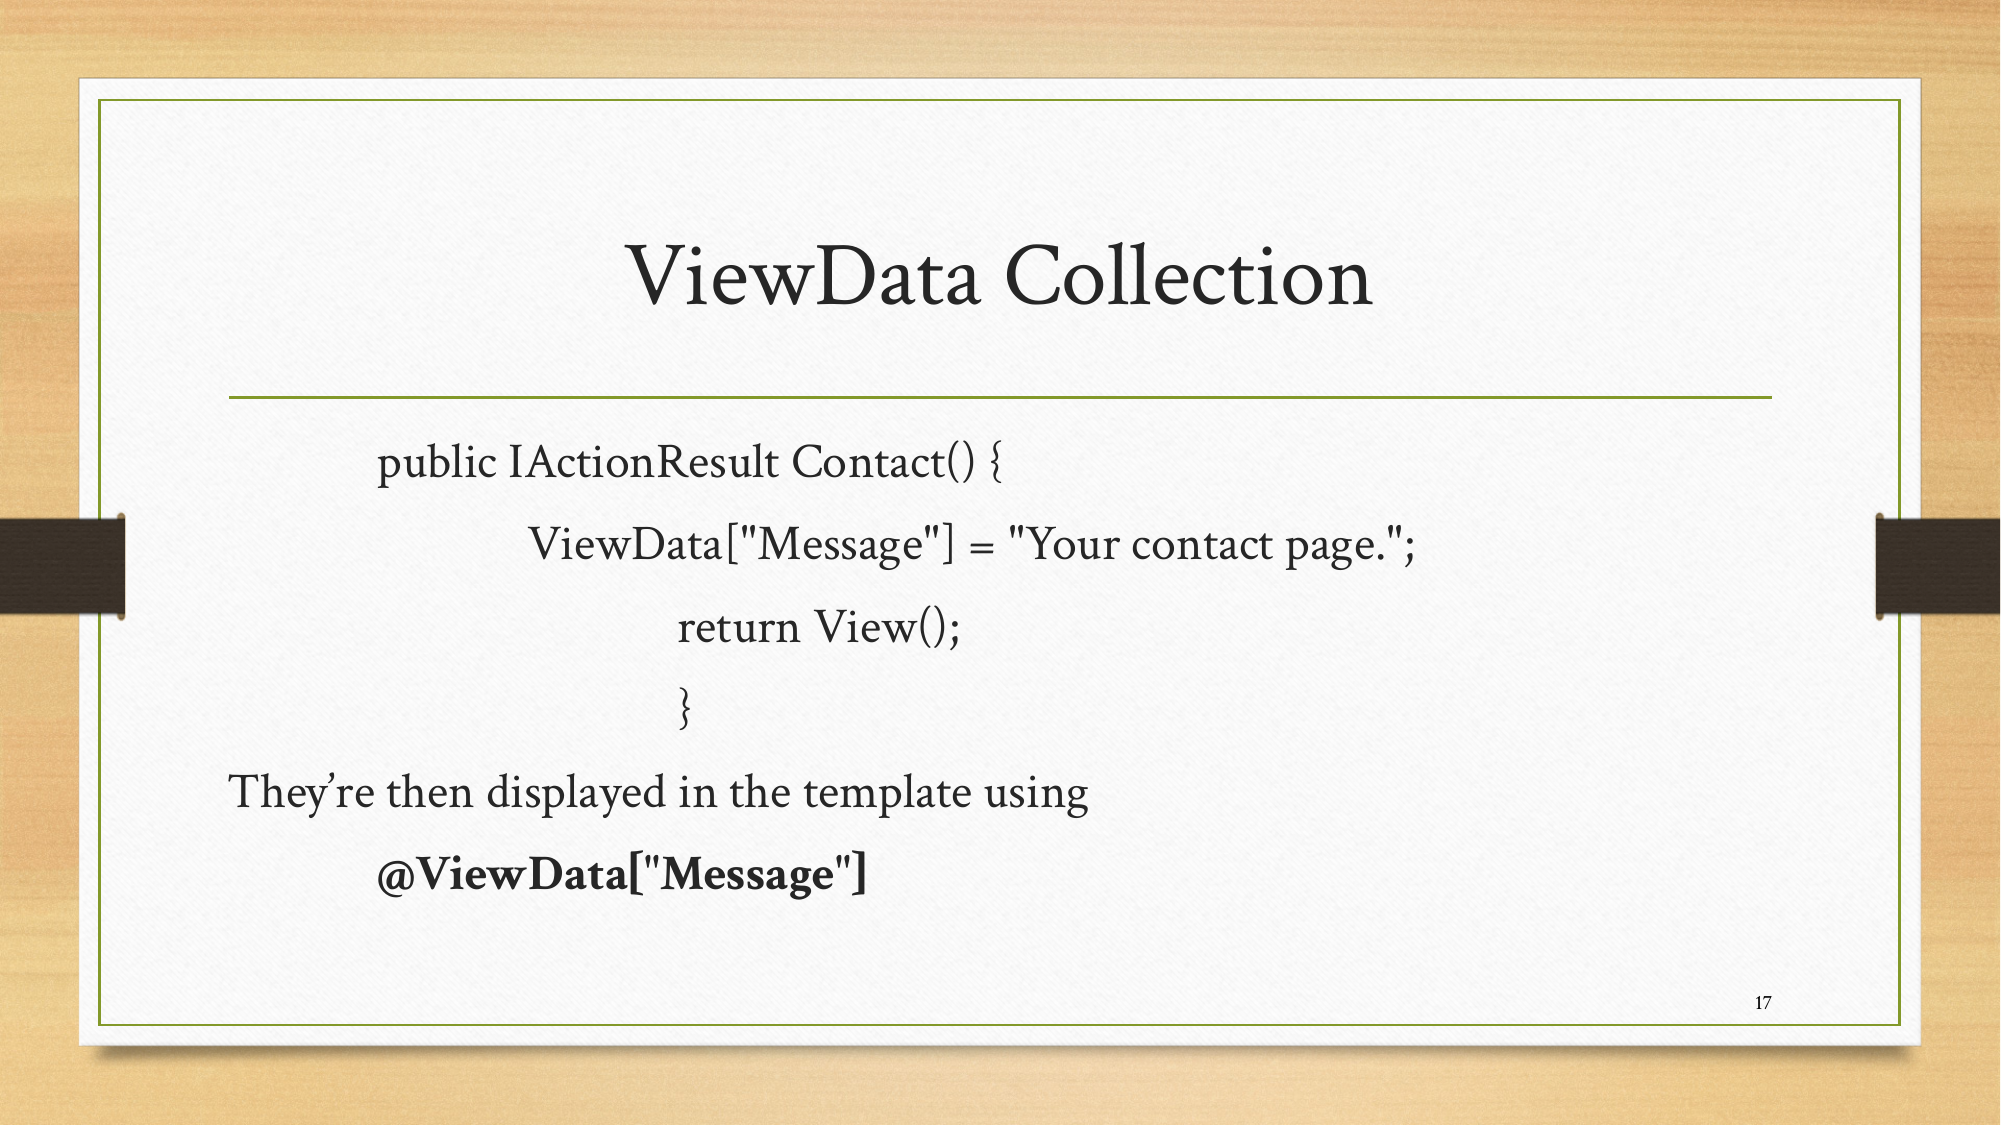

# ViewData Collection
	public IActionResult Contact() {
		ViewData["Message"] = "Your contact page.";
			return View();
			}
They’re then displayed in the template using
	@ViewData["Message"]

17